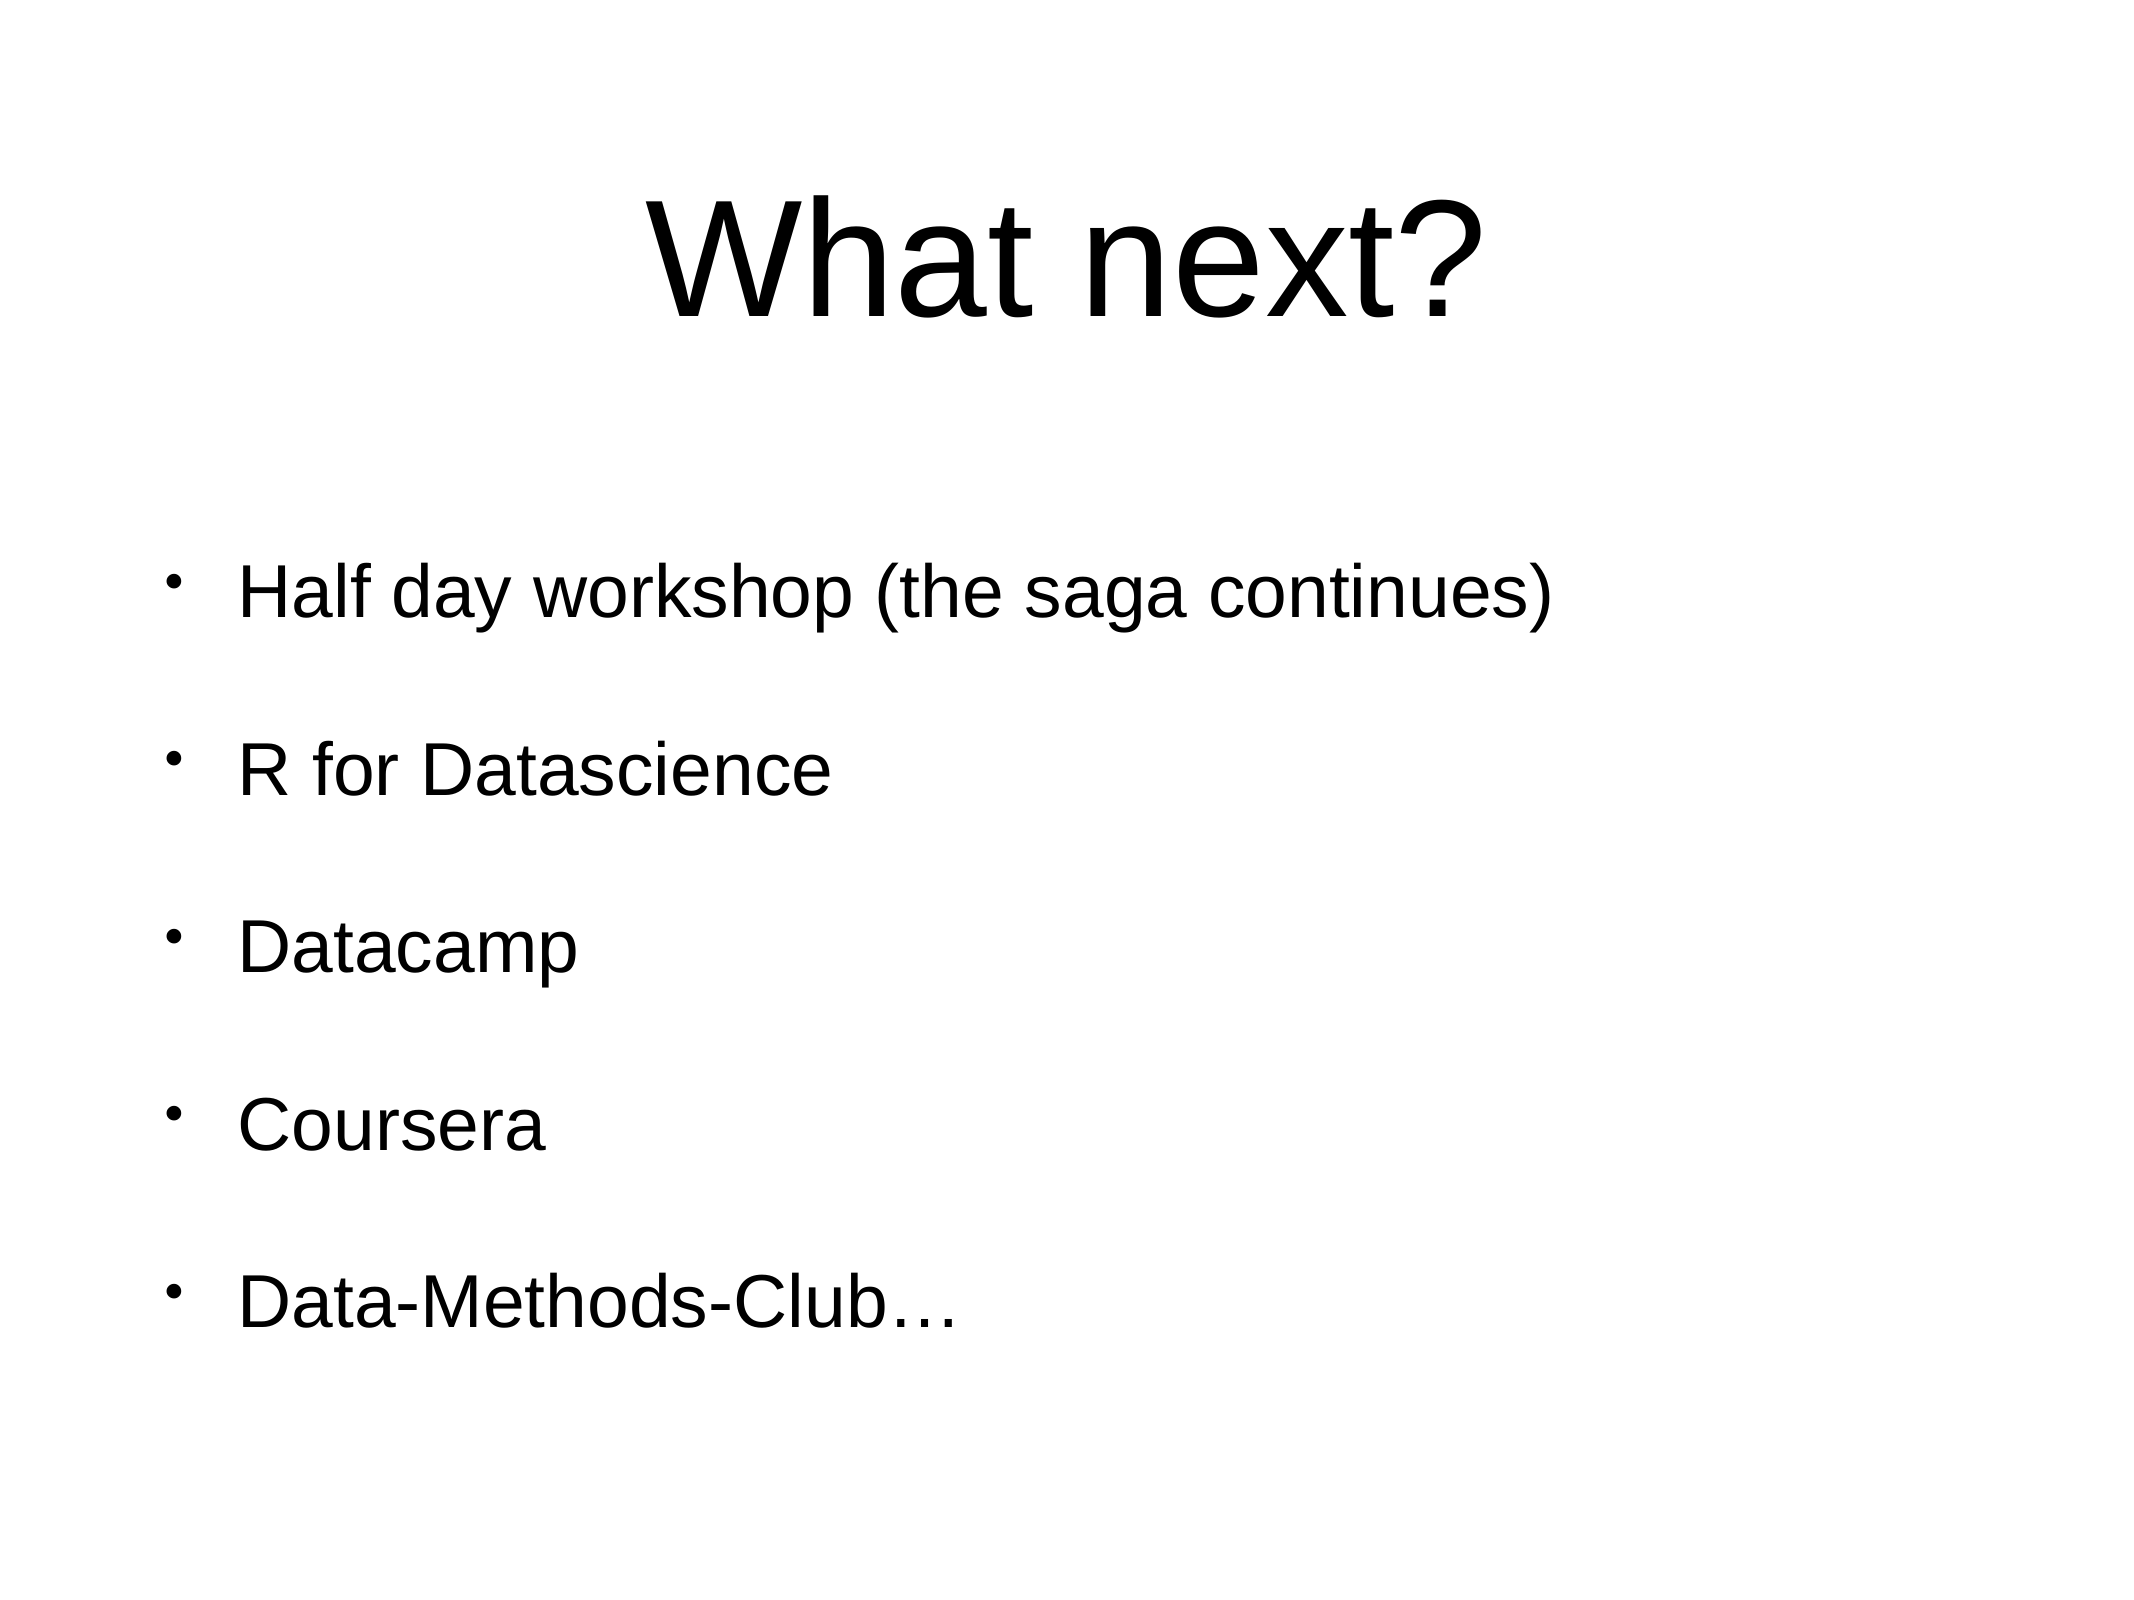

# What next?
Half day workshop (the saga continues)
R for Datascience
Datacamp
Coursera
Data-Methods-Club…